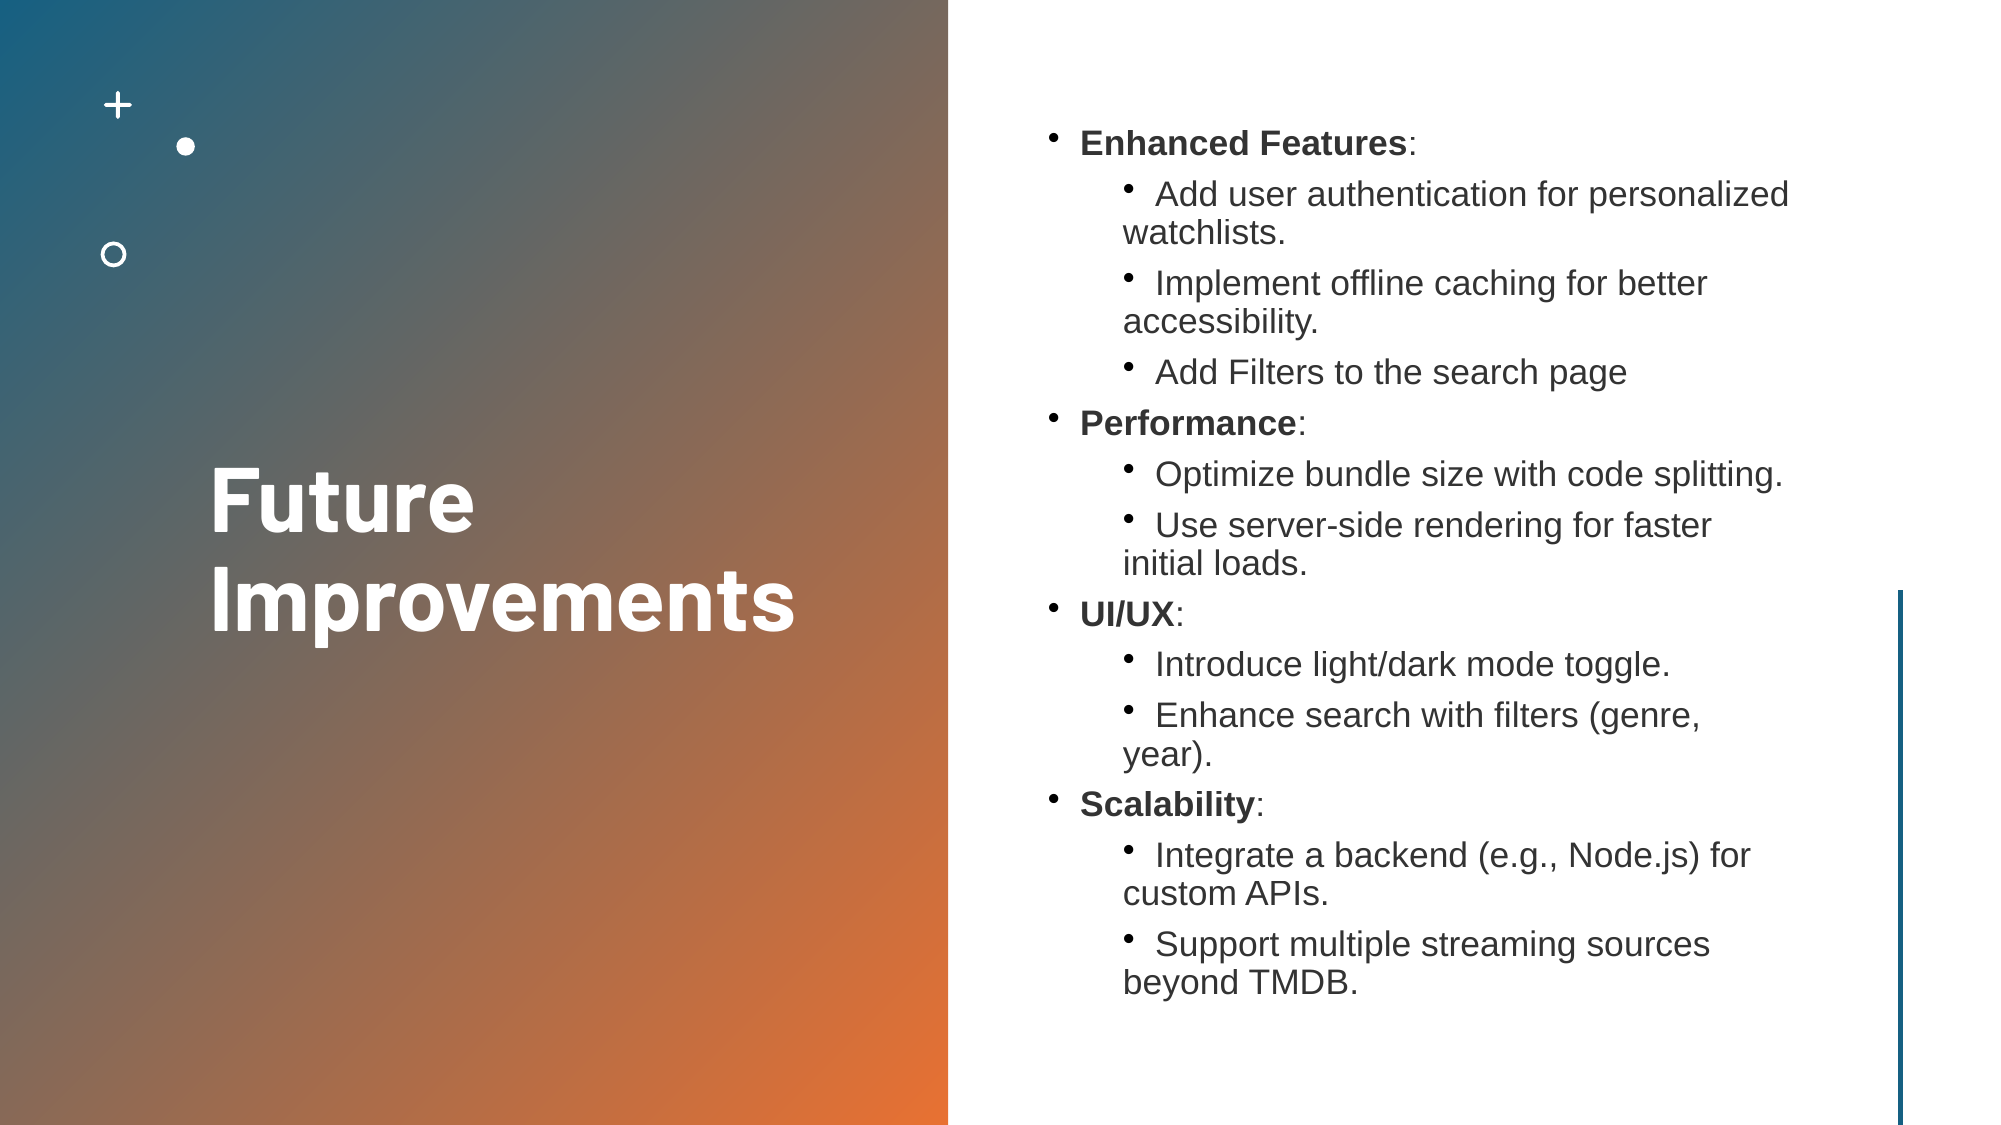

# Future Improvements
  Enhanced Features:
  Add user authentication for personalized watchlists.
  Implement offline caching for better accessibility.
  Add Filters to the search page
  Performance:
  Optimize bundle size with code splitting.
  Use server-side rendering for faster initial loads.
  UI/UX:
  Introduce light/dark mode toggle.
  Enhance search with filters (genre, year).
  Scalability:
  Integrate a backend (e.g., Node.js) for custom APIs.
  Support multiple streaming sources beyond TMDB.